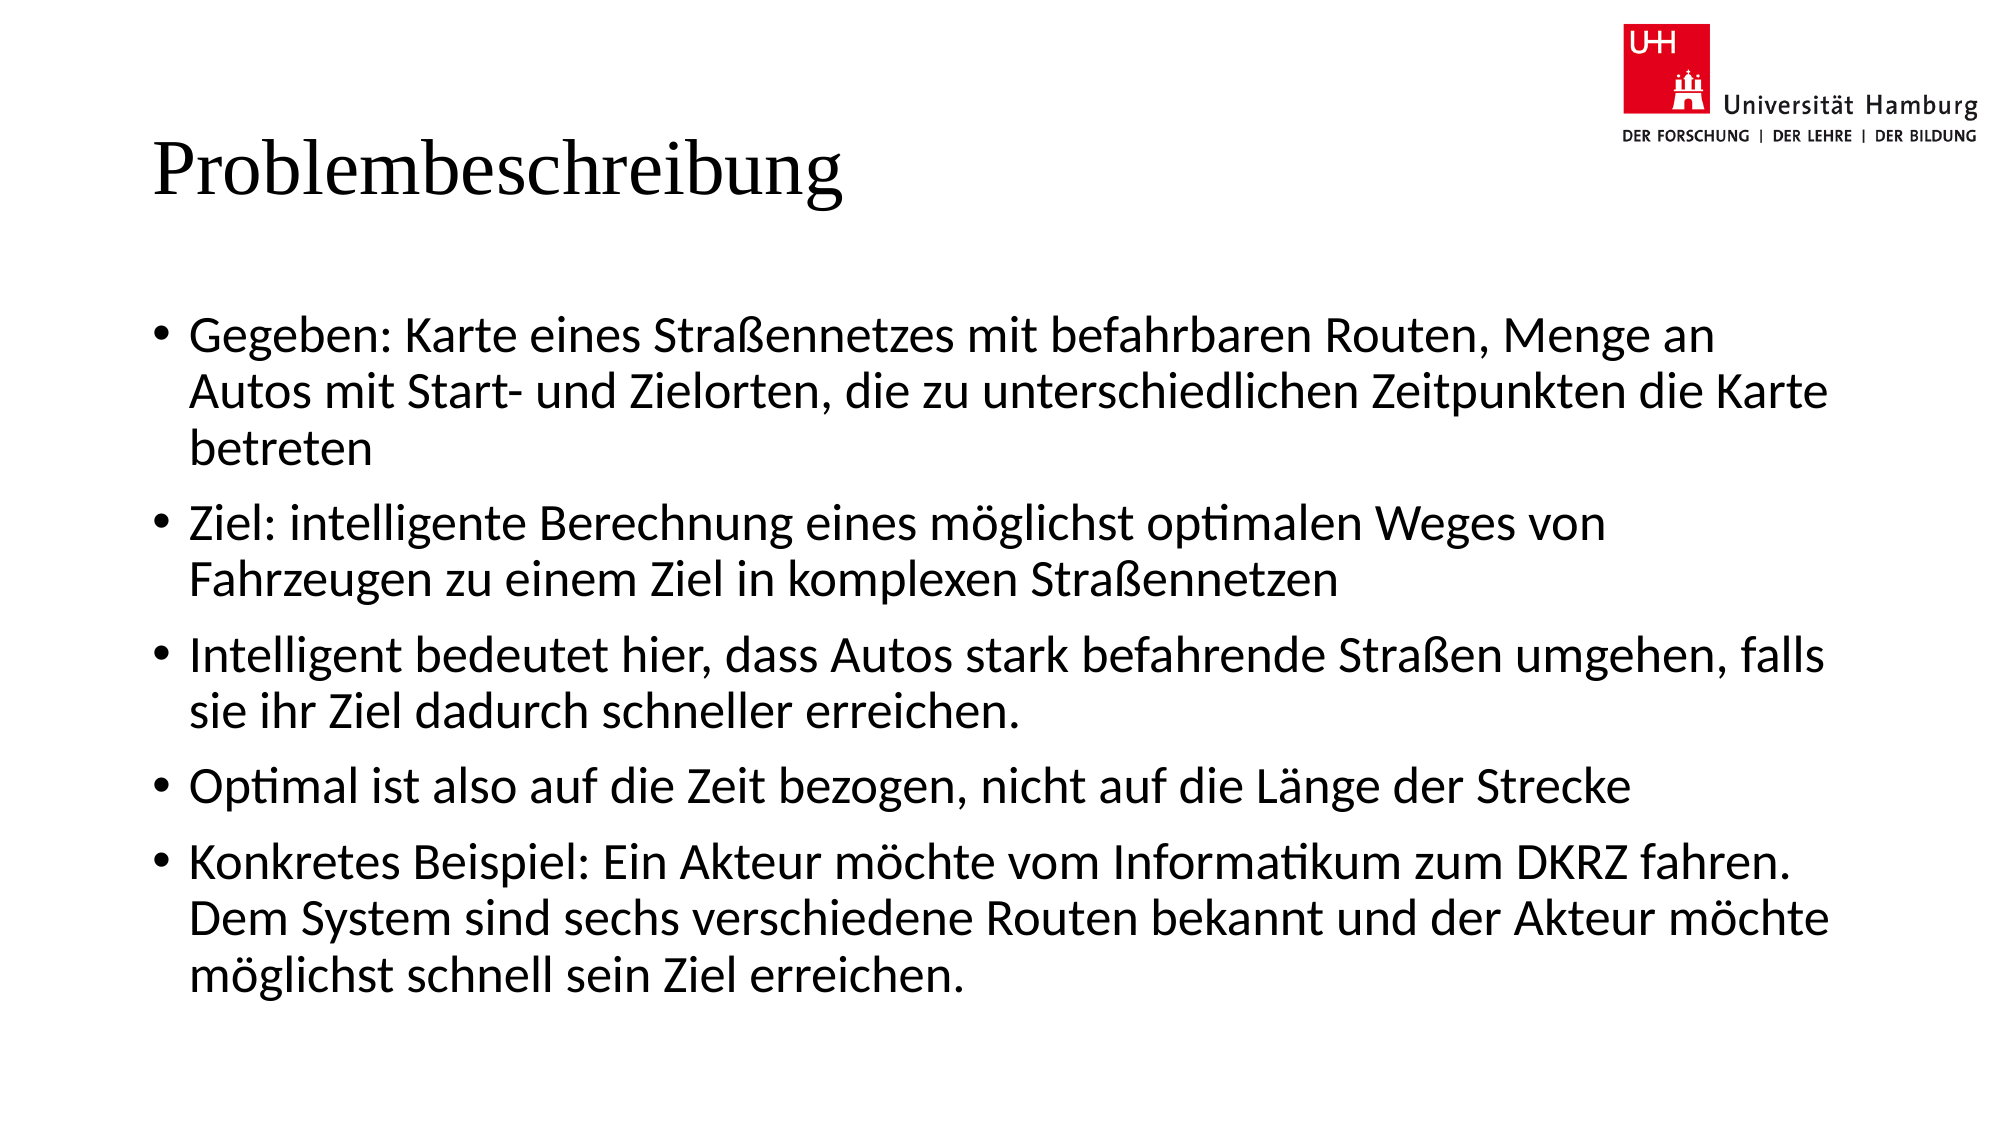

# Problembeschreibung
Gegeben: Karte eines Straßennetzes mit befahrbaren Routen, Menge an Autos mit Start- und Zielorten, die zu unterschiedlichen Zeitpunkten die Karte betreten
Ziel: intelligente Berechnung eines möglichst optimalen Weges von Fahrzeugen zu einem Ziel in komplexen Straßennetzen
Intelligent bedeutet hier, dass Autos stark befahrende Straßen umgehen, falls sie ihr Ziel dadurch schneller erreichen.
Optimal ist also auf die Zeit bezogen, nicht auf die Länge der Strecke
Konkretes Beispiel: Ein Akteur möchte vom Informatikum zum DKRZ fahren. Dem System sind sechs verschiedene Routen bekannt und der Akteur möchte möglichst schnell sein Ziel erreichen.